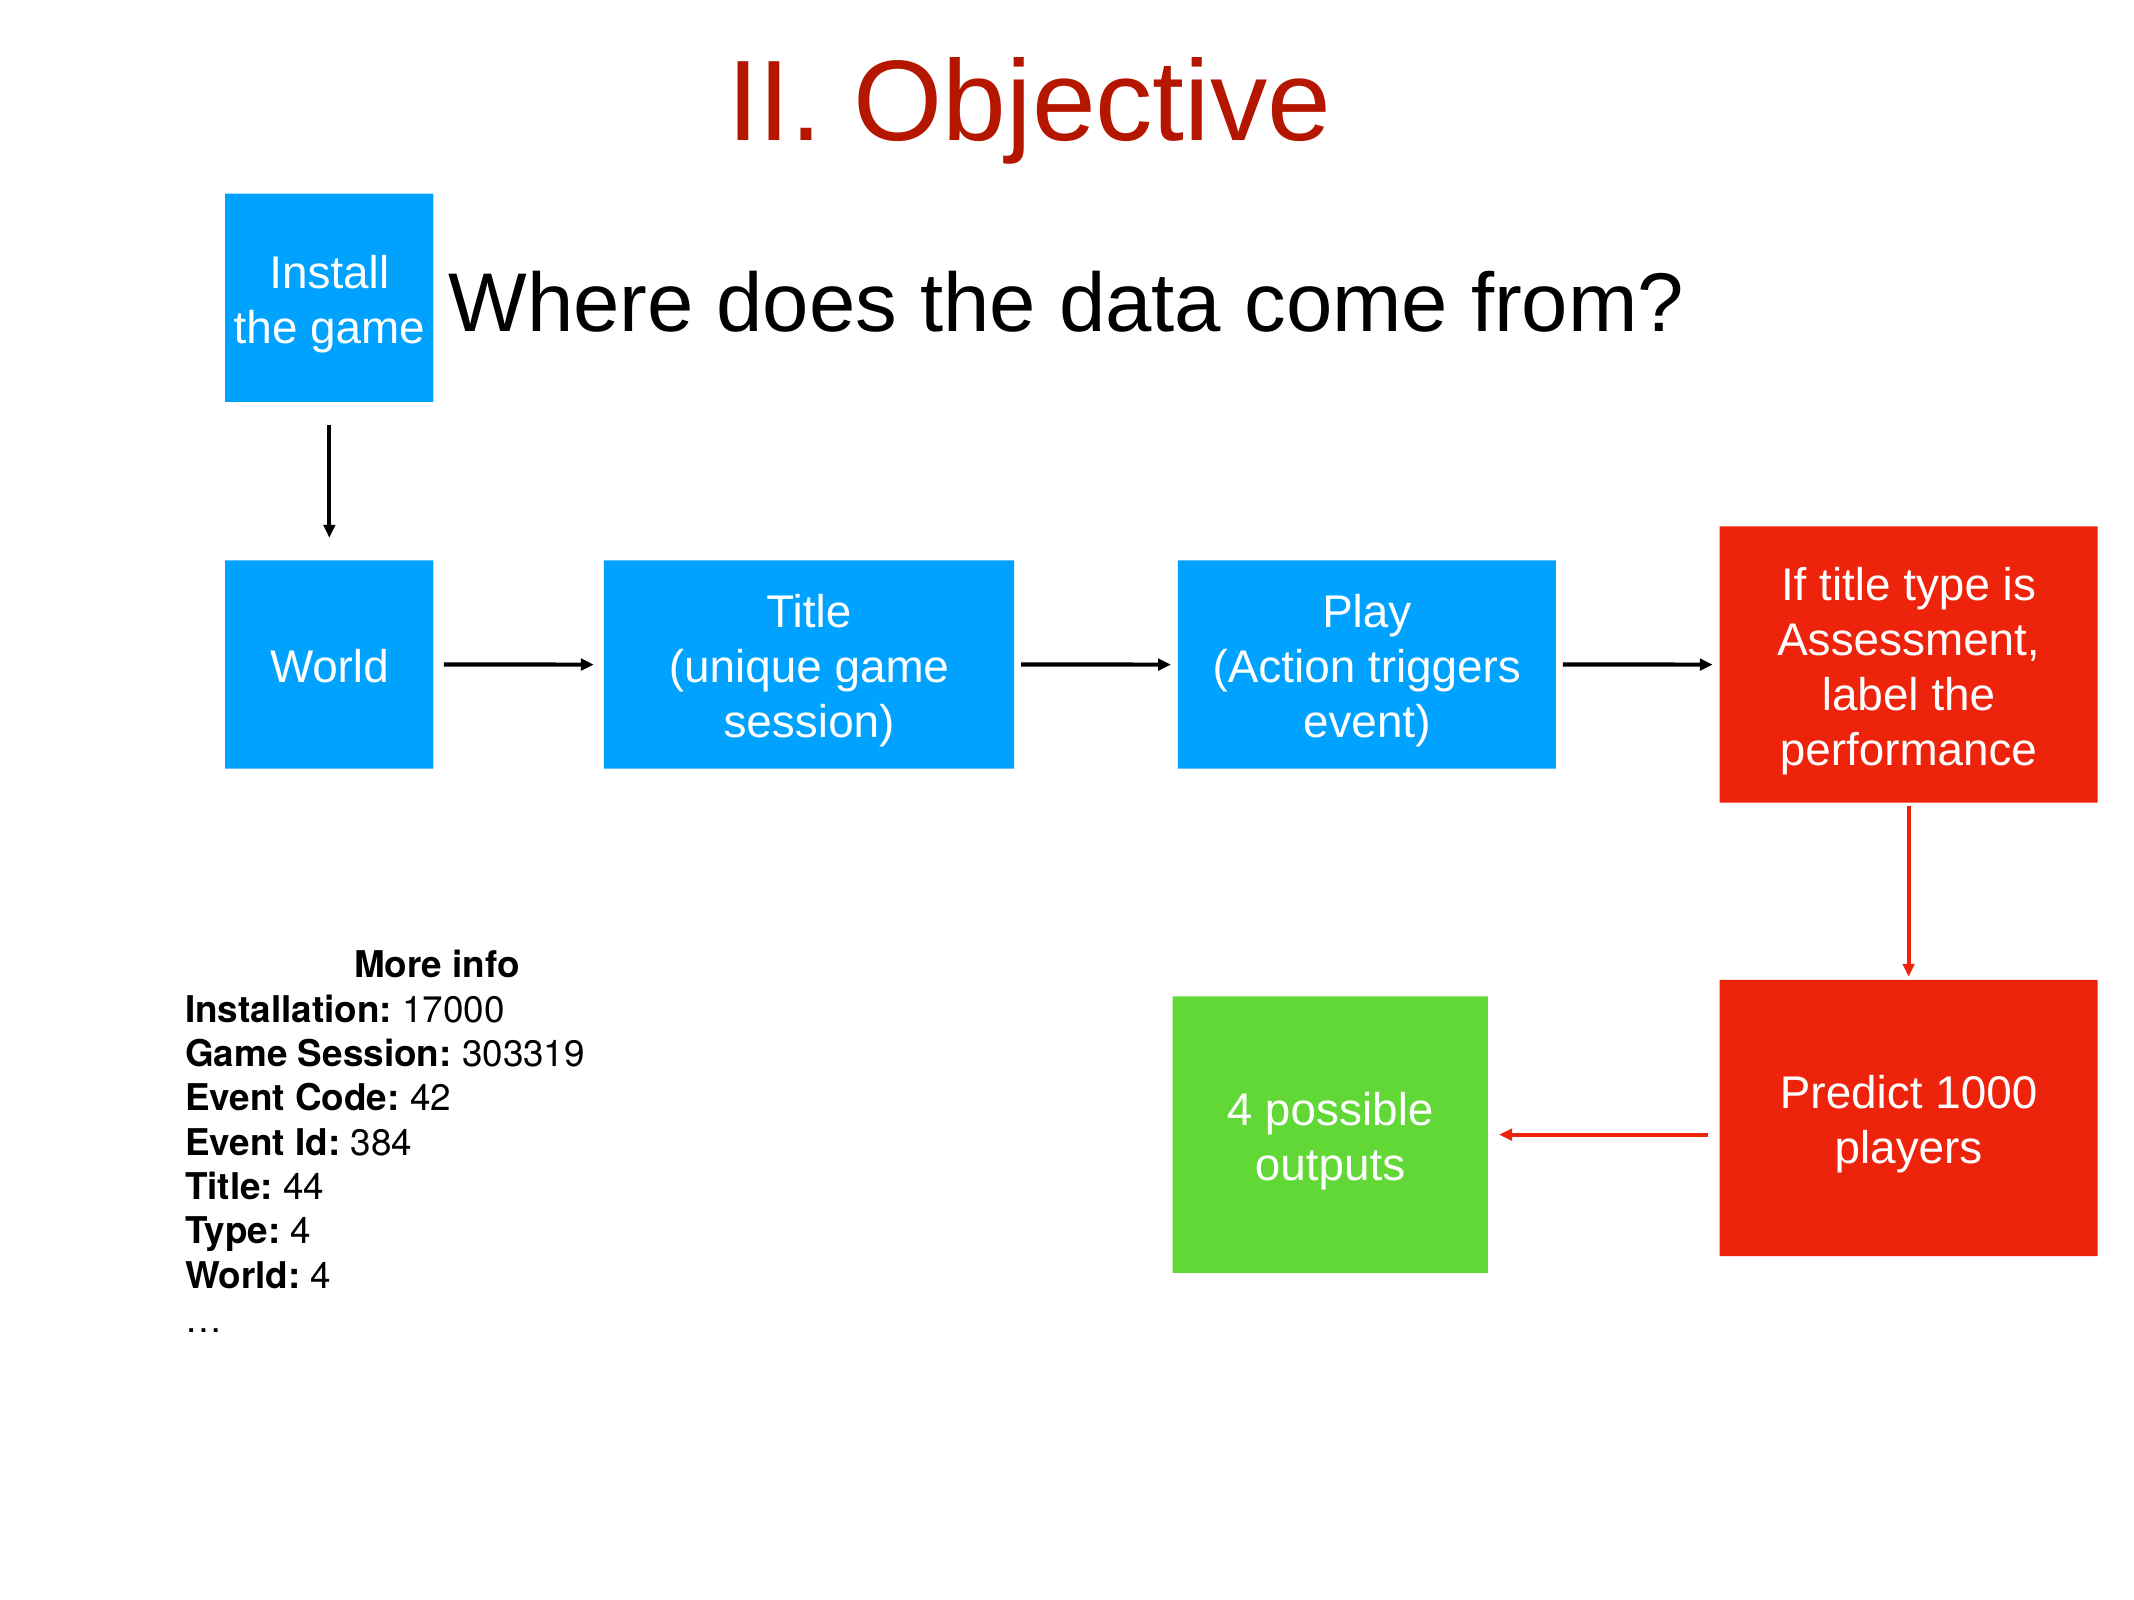

II. Objective
Where does the data come from?
Install the game

If title type is Assessment,
label the performance
World
Title
(unique game session)
Play
(Action triggers event)

# More info
Installation: 17000
Game Session: 303319
Event Code: 42
Event Id: 384
Title: 44
Type: 4
World: 4
…
Predict 1000 players
4 possible outputs